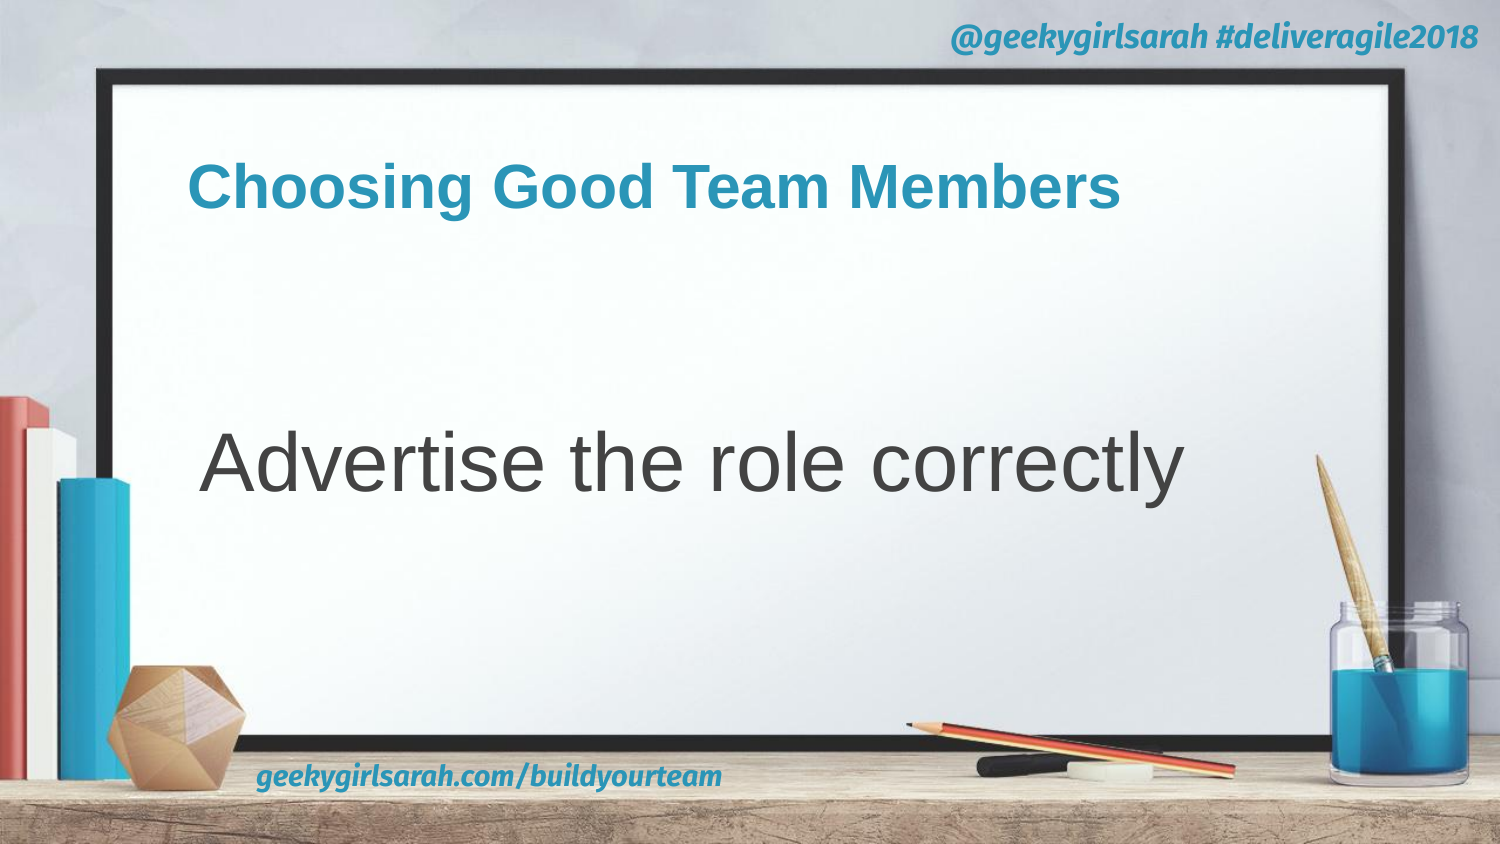

# Choosing Good Team Members
Advertise the role correctly